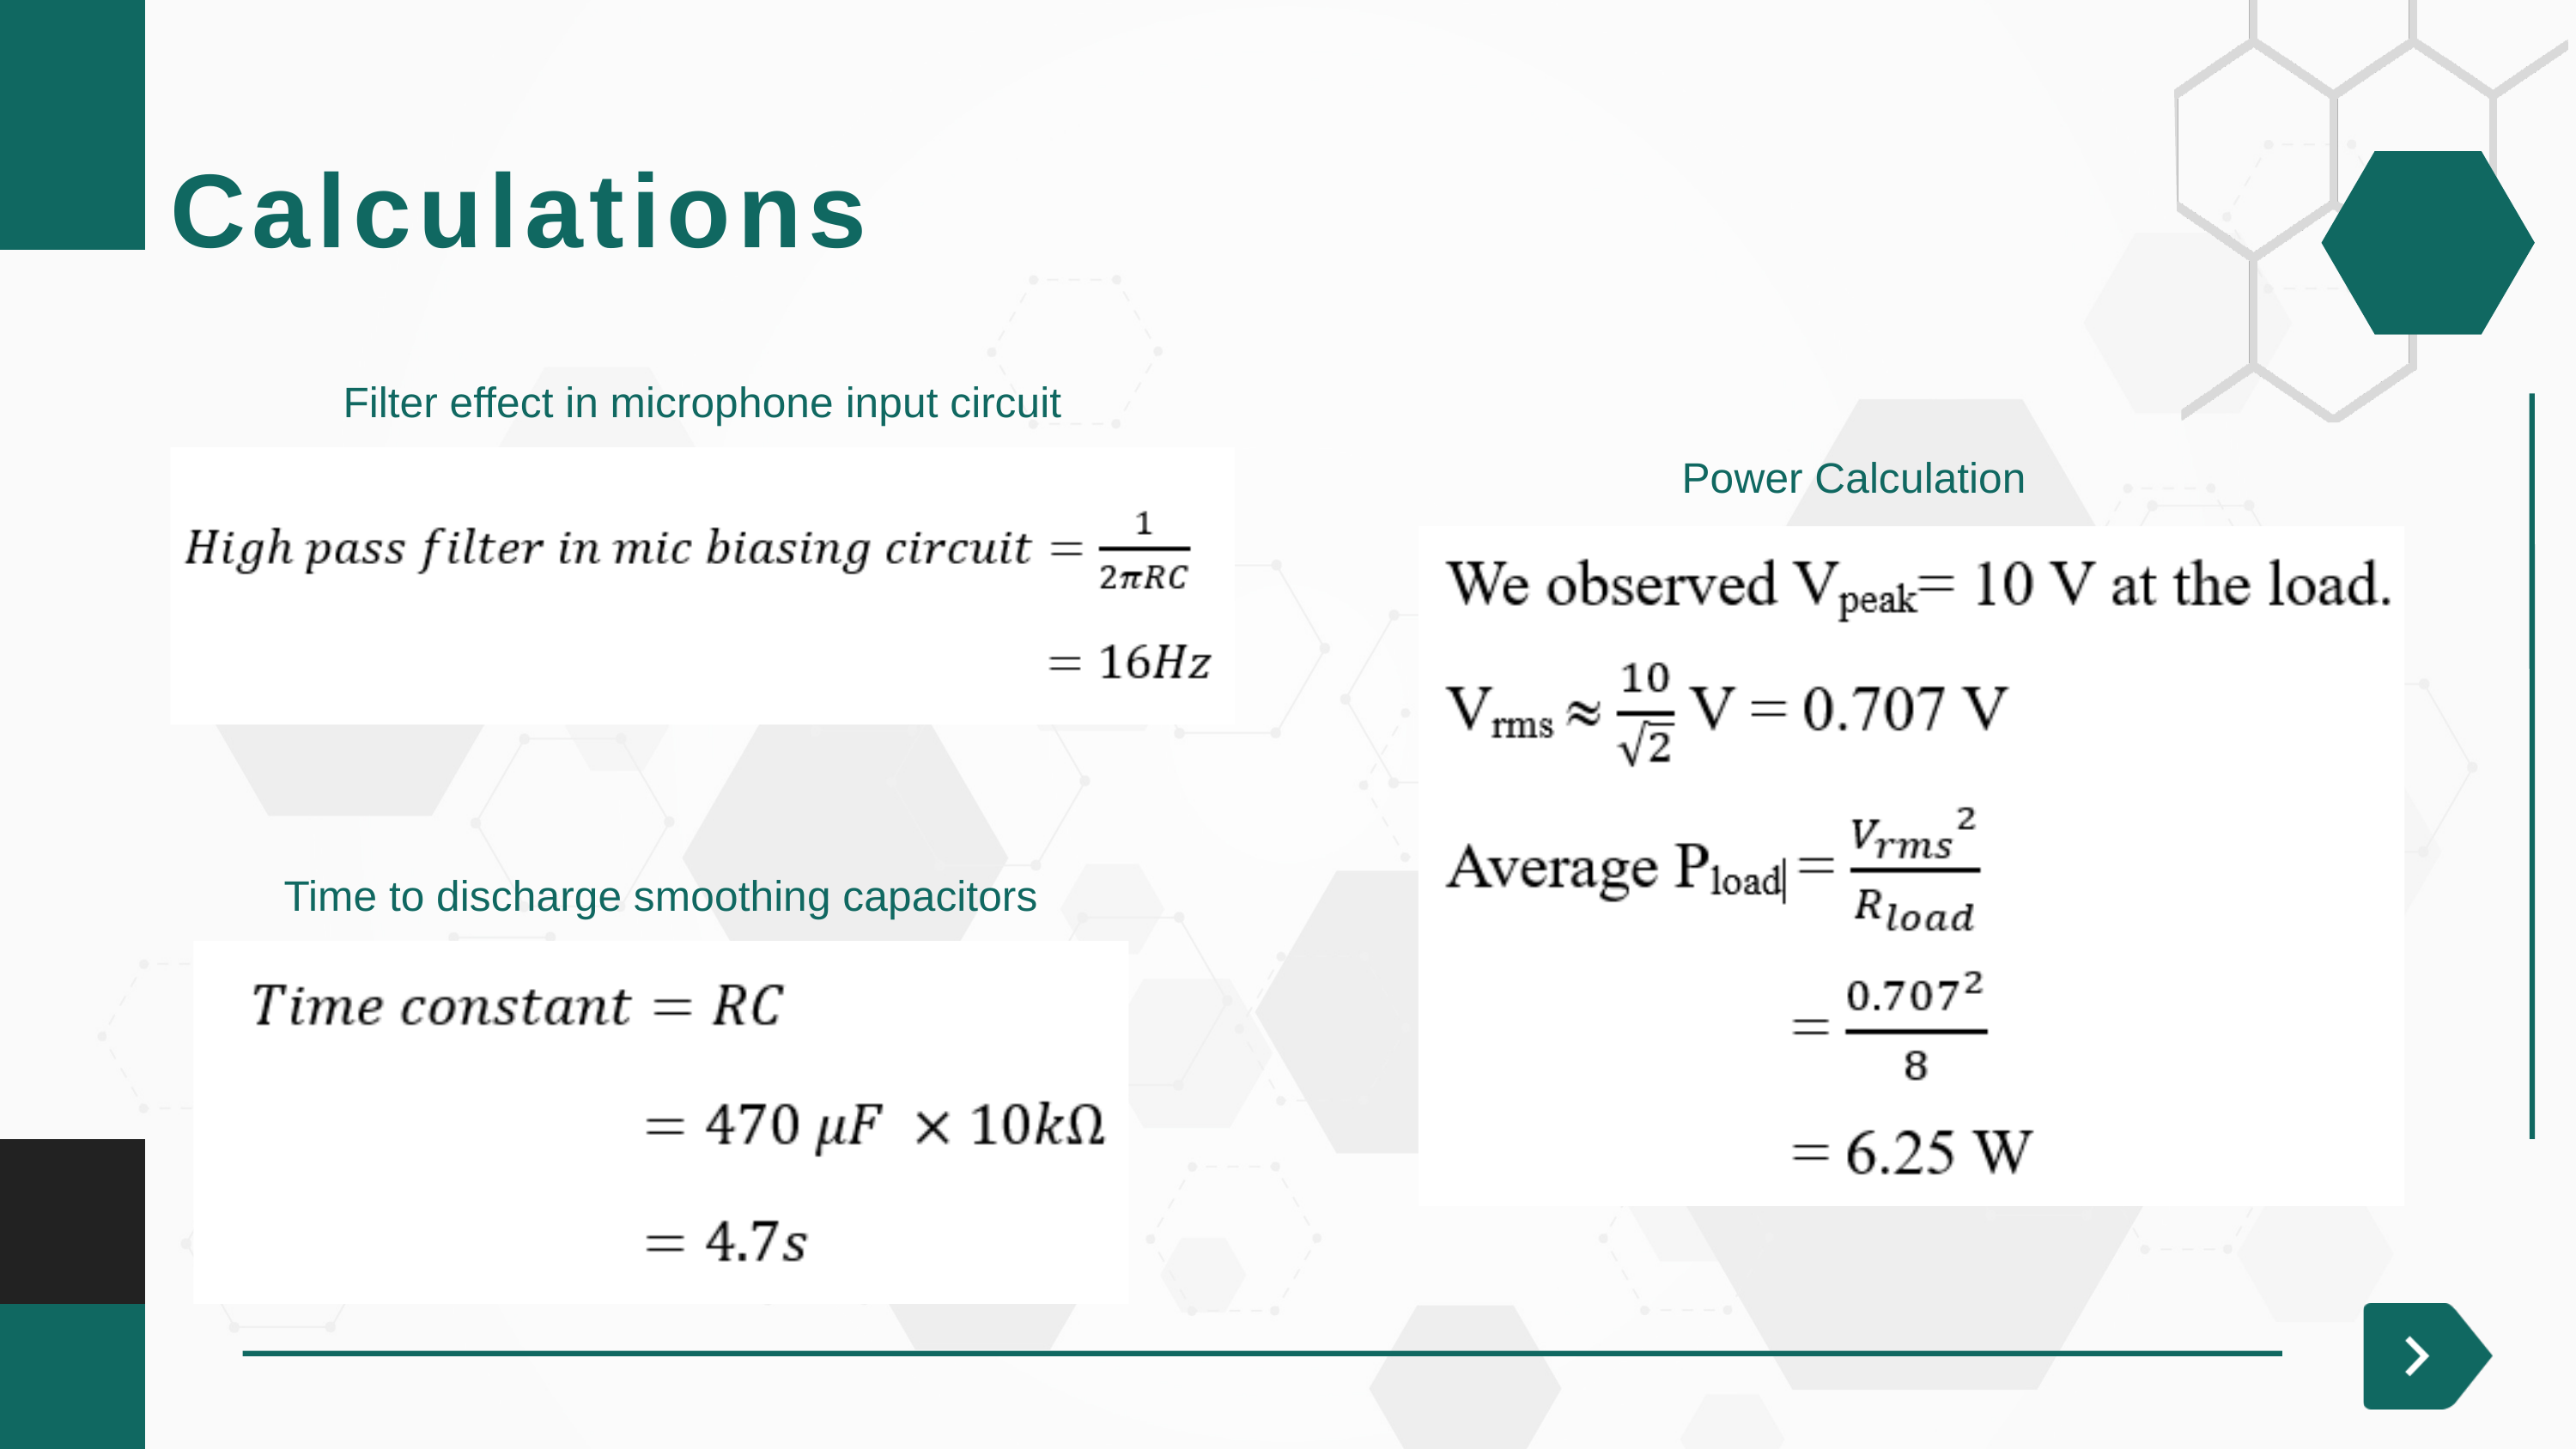

Calculations

Filter effect in microphone input circuit

Power Calculation

Time to discharge smoothing capacitors